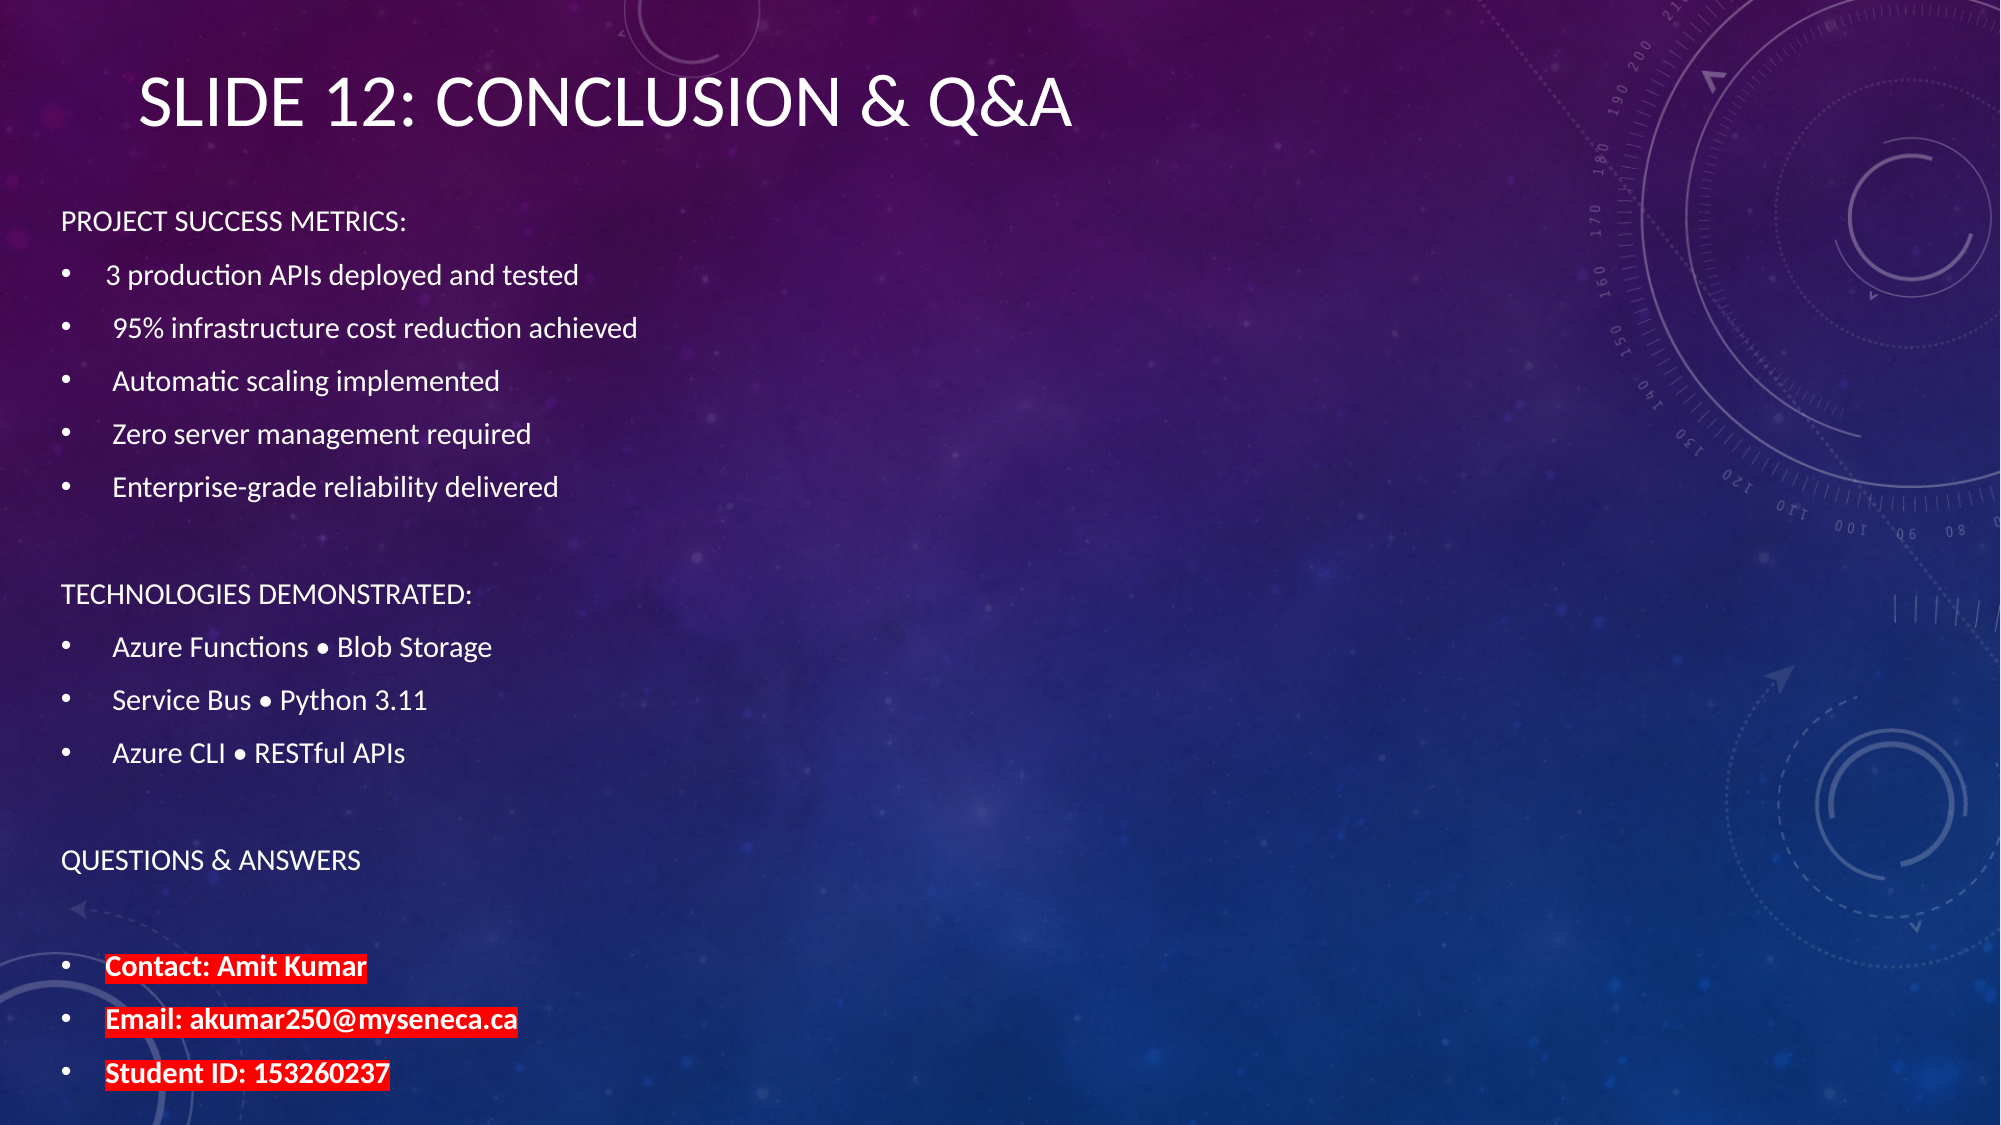

# SLIDE 12: CONCLUSION & Q&A

PROJECT SUCCESS METRICS:
3 production APIs deployed and tested
 95% infrastructure cost reduction achieved
 Automatic scaling implemented
 Zero server management required
 Enterprise-grade reliability delivered

TECHNOLOGIES DEMONSTRATED:
 Azure Functions • Blob Storage
 Service Bus • Python 3.11
 Azure CLI • RESTful APIs

QUESTIONS & ANSWERS

Contact: Amit Kumar
Email: akumar250@myseneca.ca
Student ID: 153260237